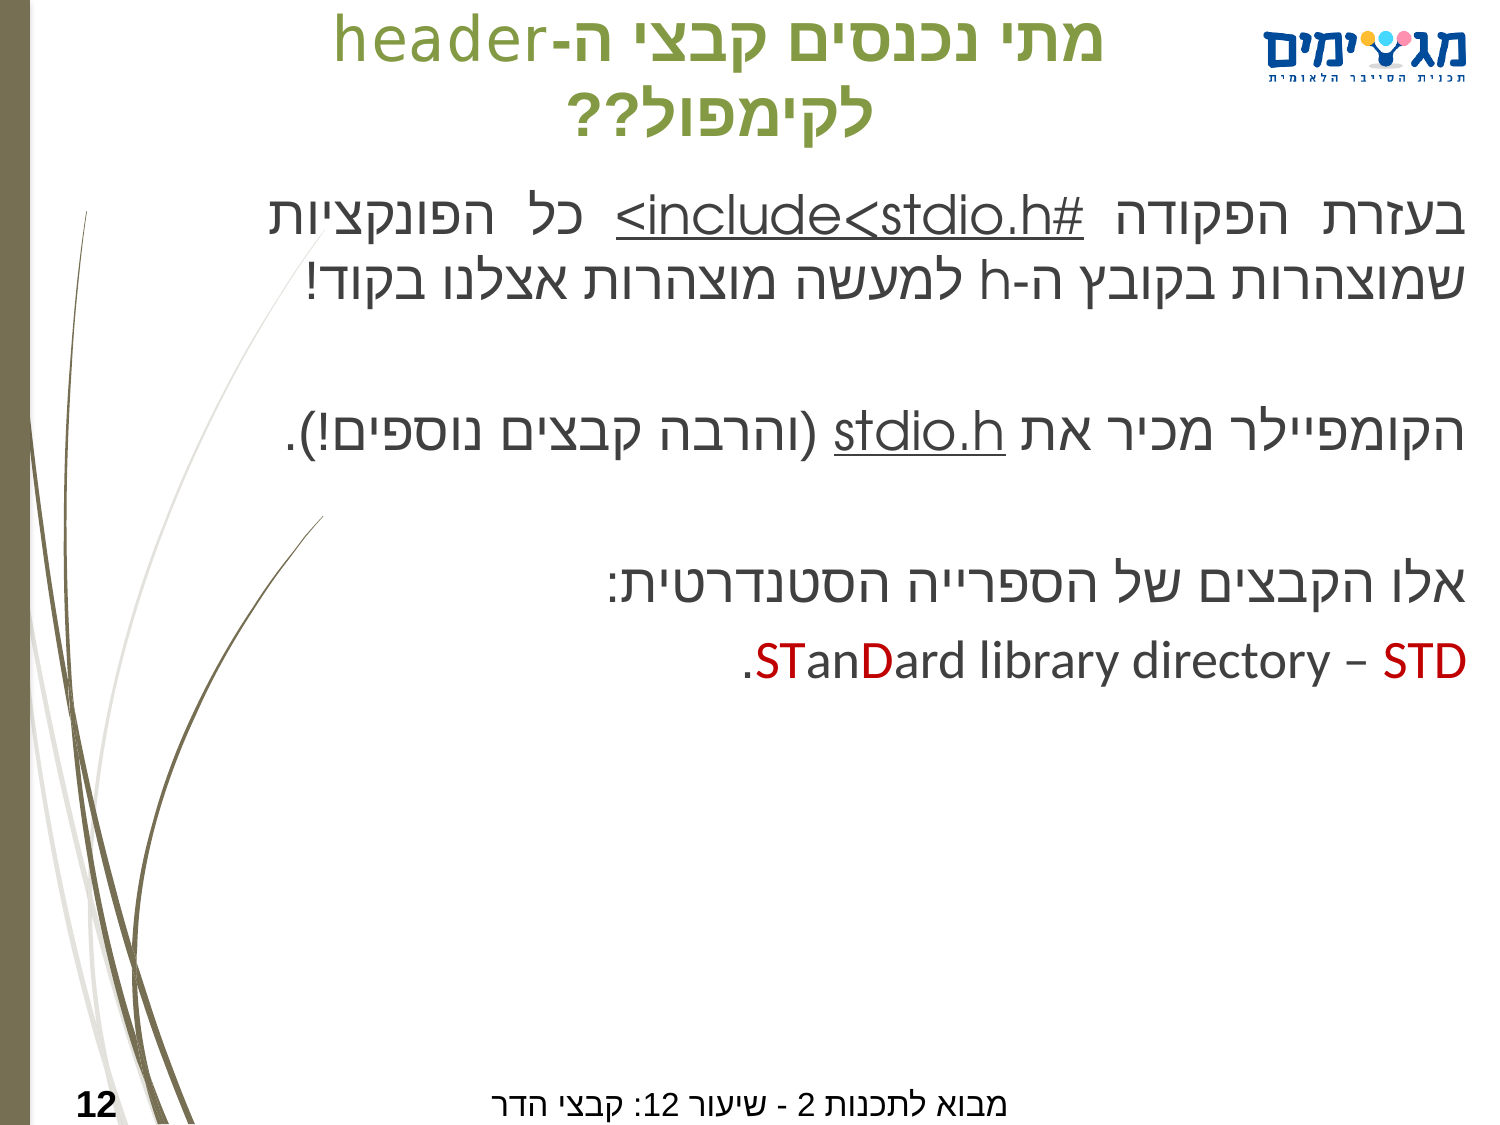

מתי נכנסים קבצי ה-header לקימפול??
בעזרת הפקודה #include<stdio.h> כל הפונקציות שמוצהרות בקובץ ה-h למעשה מוצהרות אצלנו בקוד!

הקומפיילר מכיר את stdio.h (והרבה קבצים נוספים!).

אלו הקבצים של הספרייה הסטנדרטית:
STanDard library directory – STD.